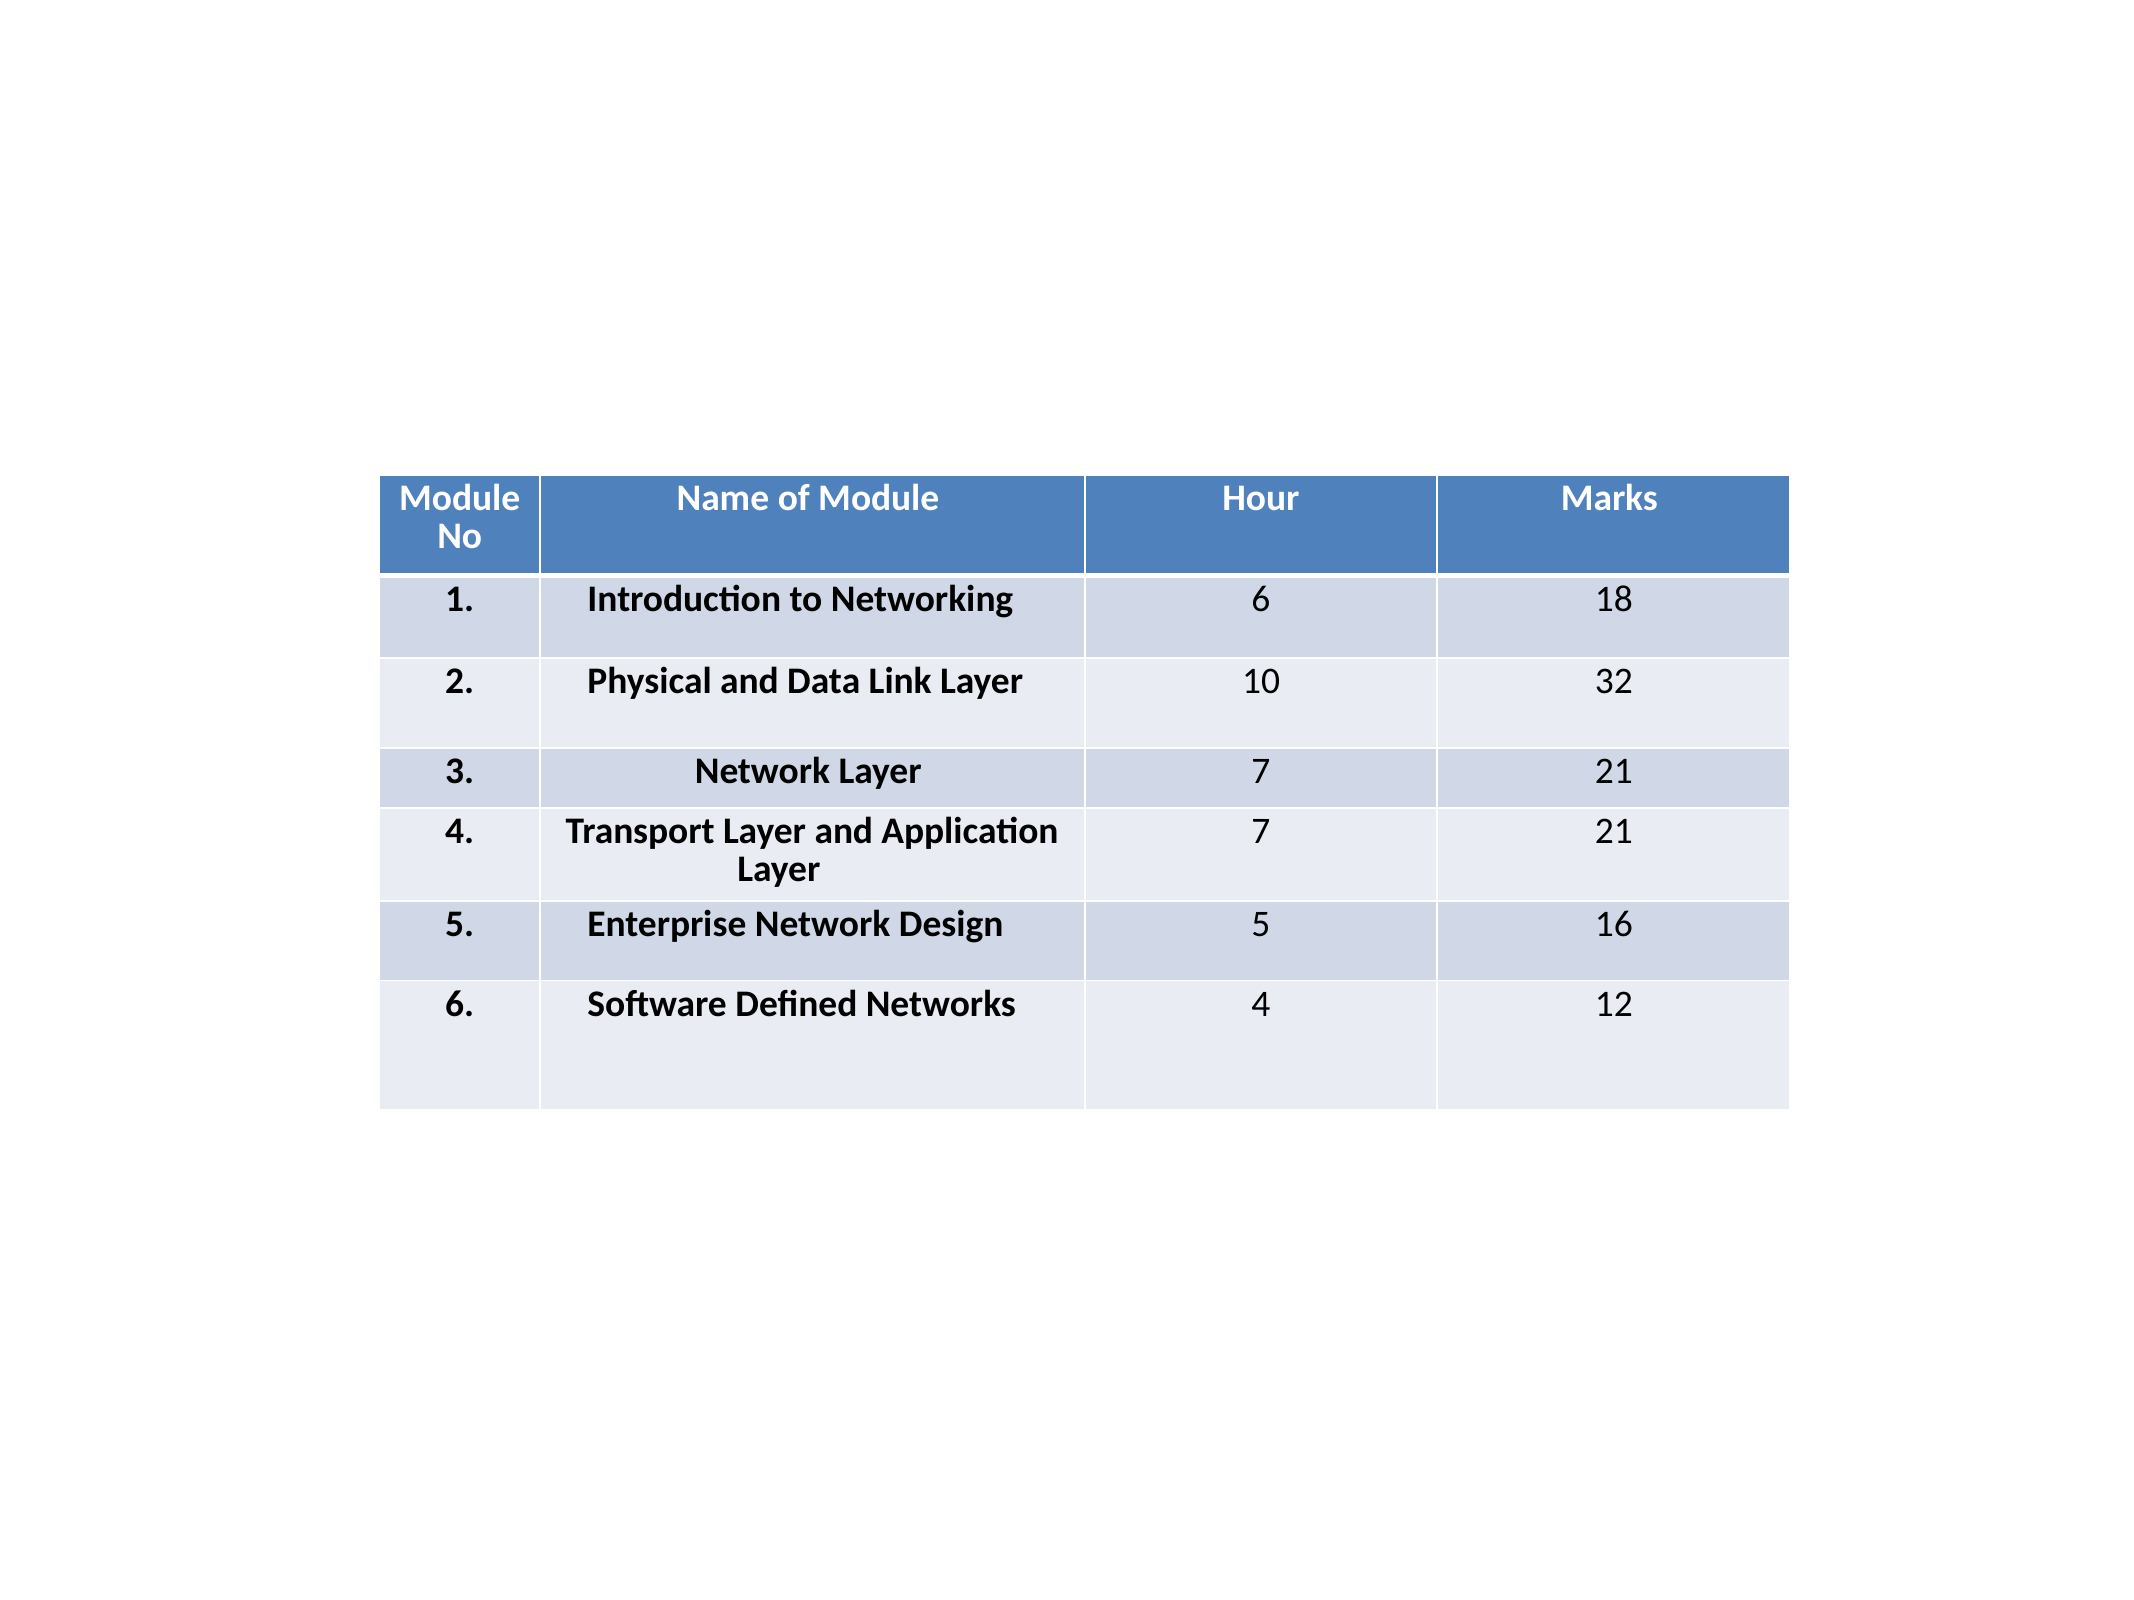

| Module No | Name of Module | Hour | Marks |
| --- | --- | --- | --- |
| 1. | Introduction to Networking | 6 | 18 |
| 2. | Physical and Data Link Layer | 10 | 32 |
| 3. | Network Layer | 7 | 21 |
| 4. | Transport Layer and Application Layer | 7 | 21 |
| 5. | Enterprise Network Design | 5 | 16 |
| 6. | Software Defined Networks | 4 | 12 |